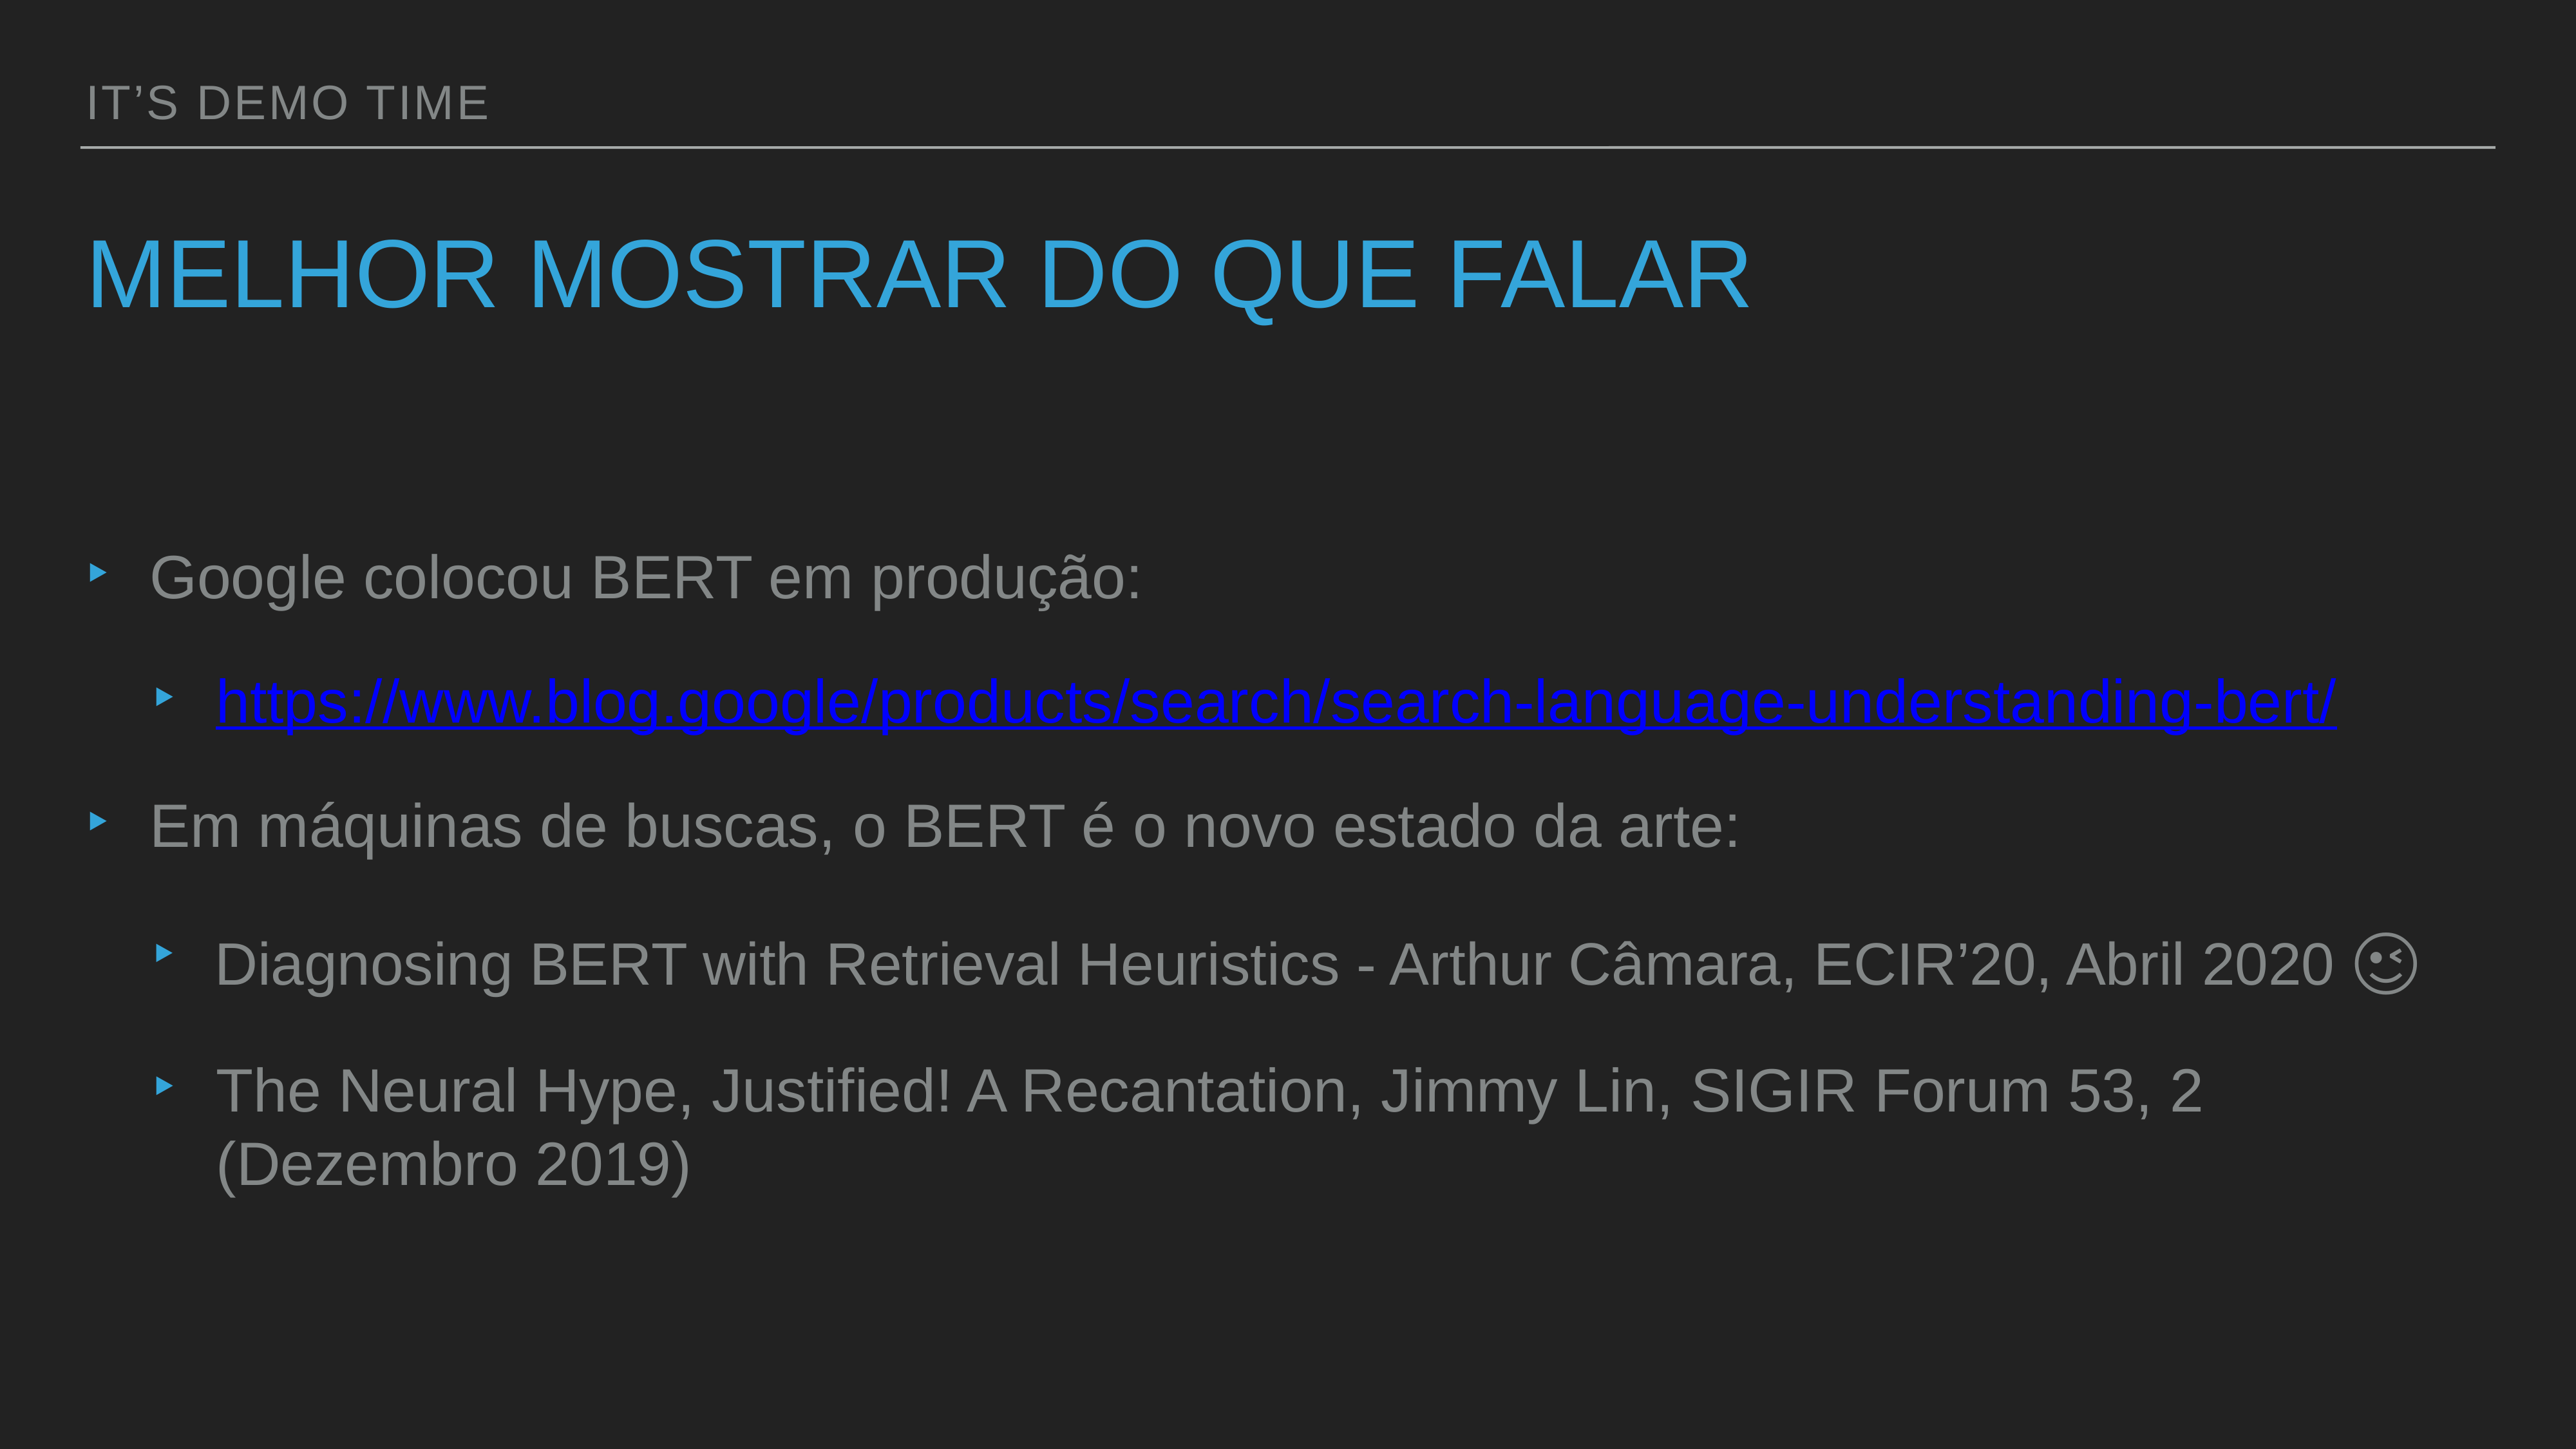

it’s demo time
# Melhor mostrar do que falar

Google colocou BERT em produção:
https://www.blog.google/products/search/search-language-understanding-bert/
Em máquinas de buscas, o BERT é o novo estado da arte:
Diagnosing BERT with Retrieval Heuristics - Arthur Câmara, ECIR’20, Abril 2020 😉
The Neural Hype, Justified! A Recantation, Jimmy Lin, SIGIR Forum 53, 2 (Dezembro 2019)